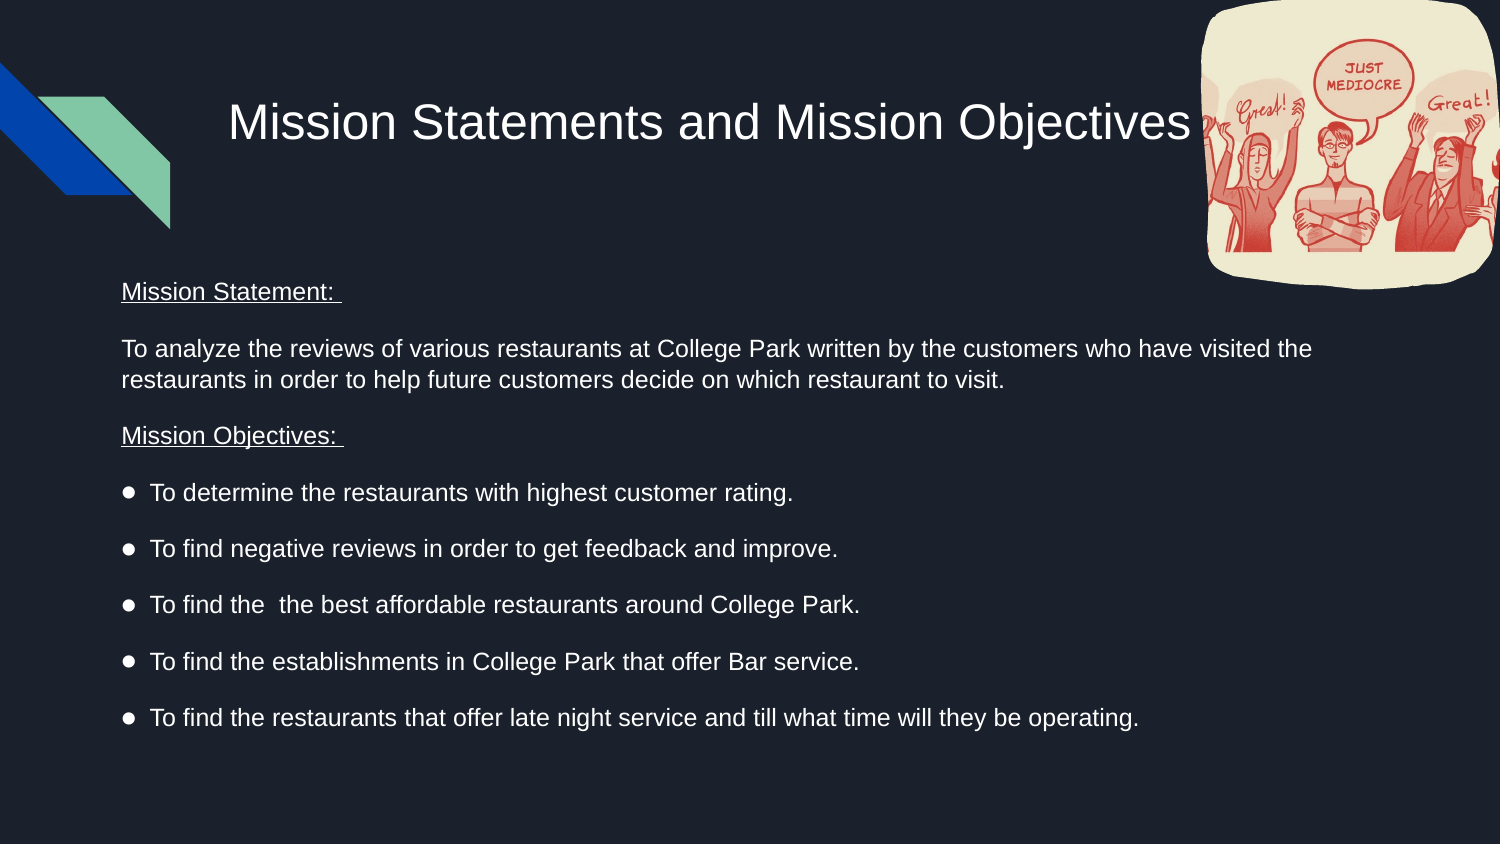

# Mission Statements and Mission Objectives
Mission Statement:
To analyze the reviews of various restaurants at College Park written by the customers who have visited the restaurants in order to help future customers decide on which restaurant to visit.
Mission Objectives:
To determine the restaurants with highest customer rating.
To find negative reviews in order to get feedback and improve.
To find the  the best affordable restaurants around College Park.
To find the establishments in College Park that offer Bar service.
To find the restaurants that offer late night service and till what time will they be operating.